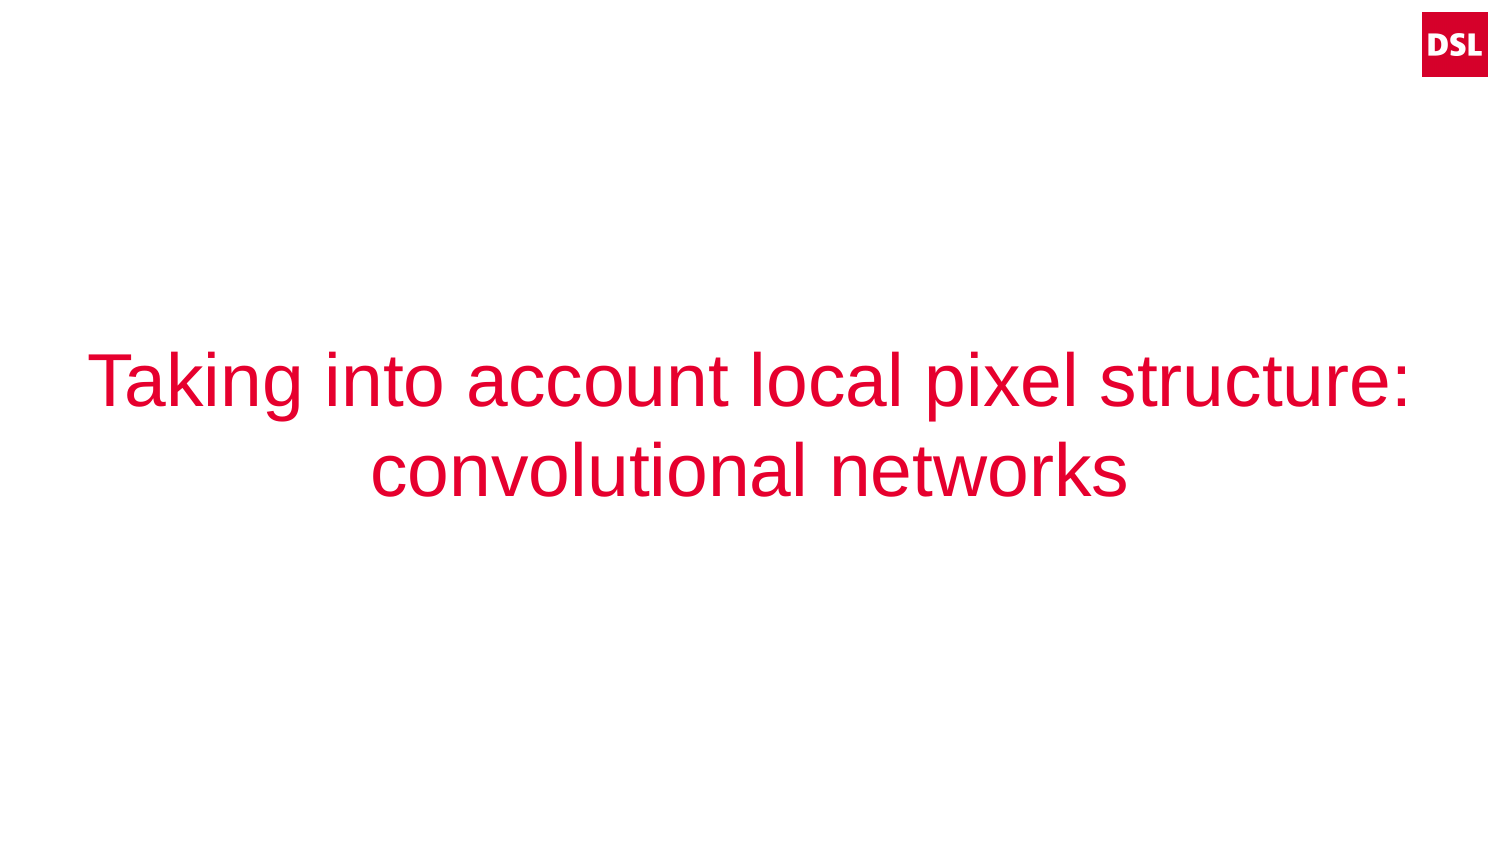

# Taking into account local pixel structure: convolutional networks